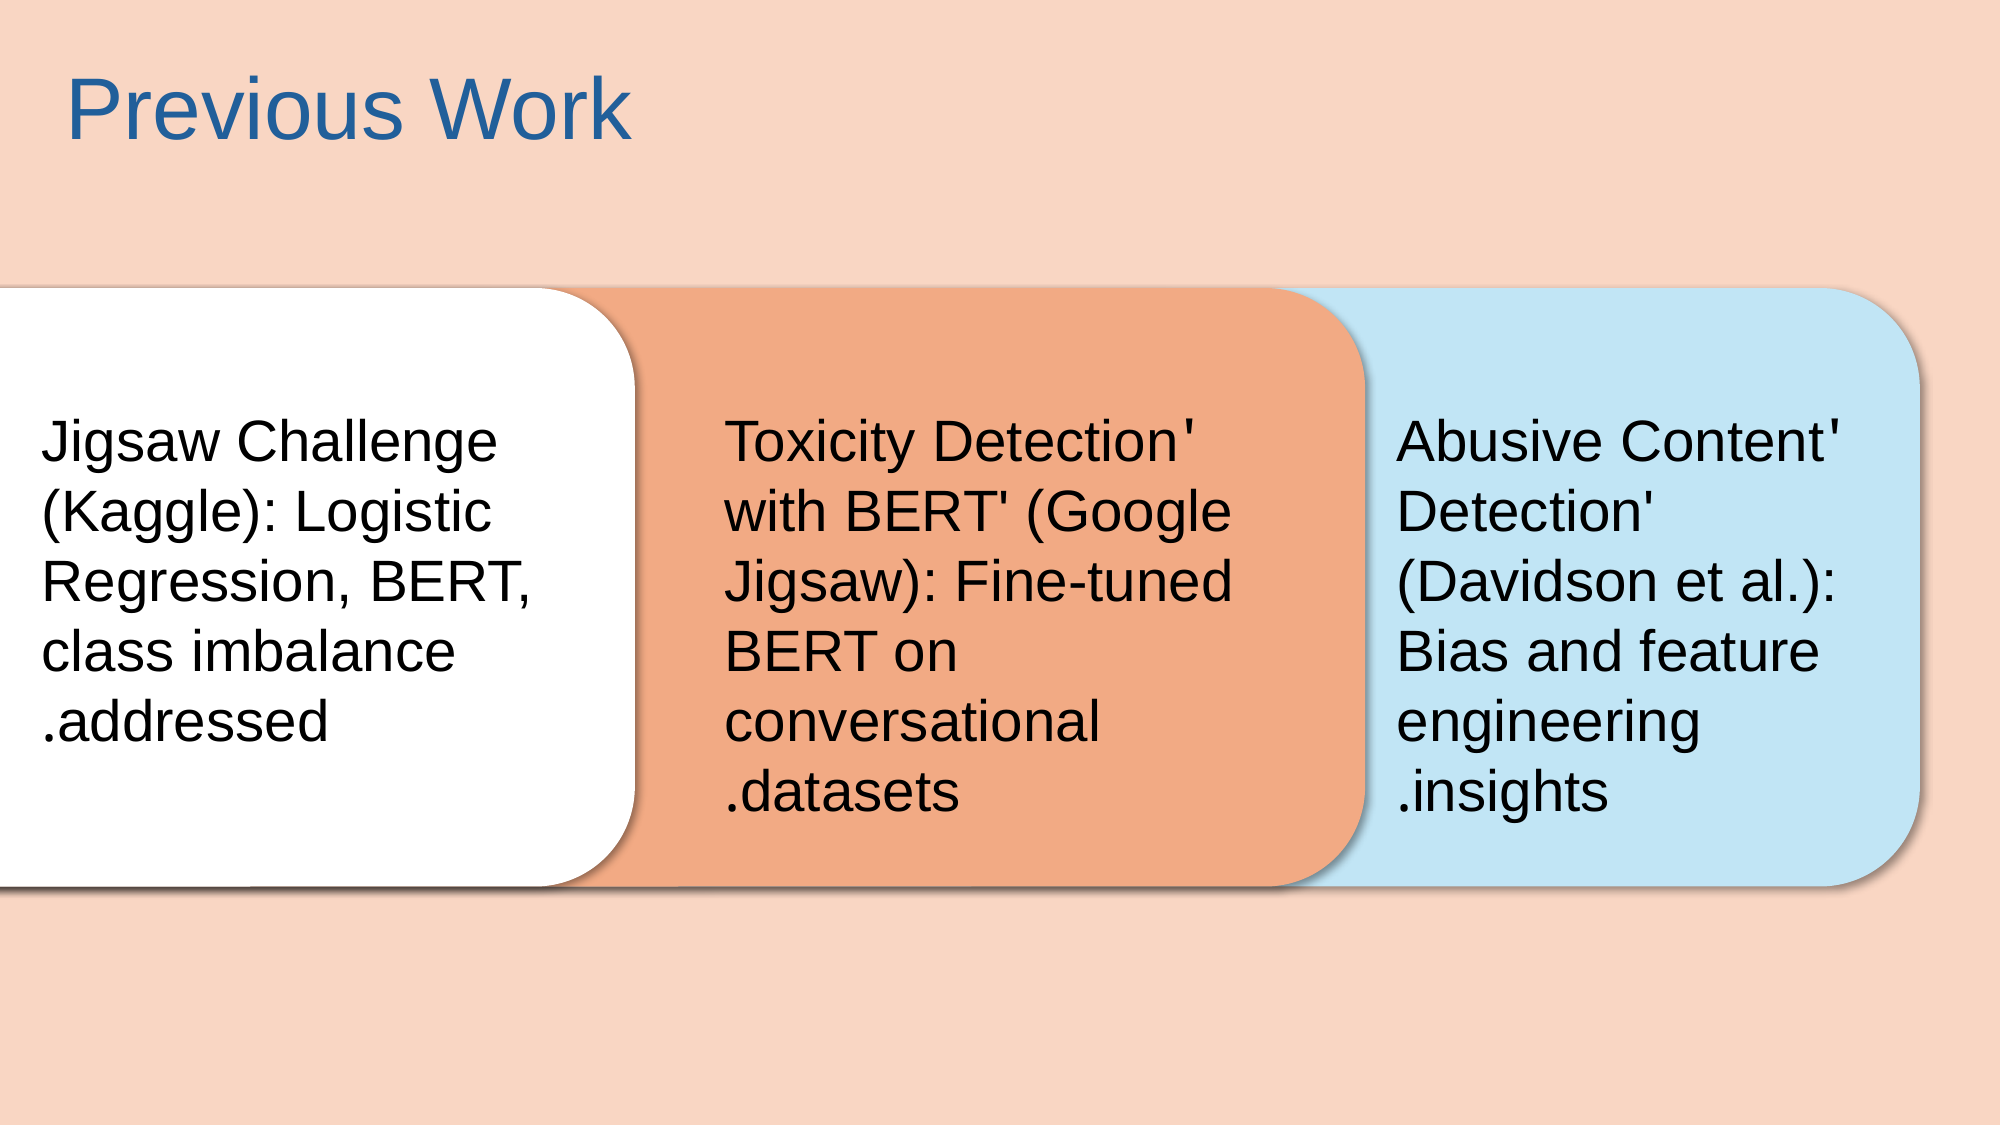

Previous Work

'Abusive Content Detection' (Davidson et al.): Bias and feature engineering insights.

'Toxicity Detection with BERT' (Google Jigsaw): Fine-tuned BERT on conversational datasets.

Jigsaw Challenge (Kaggle): Logistic Regression, BERT, class imbalance addressed.